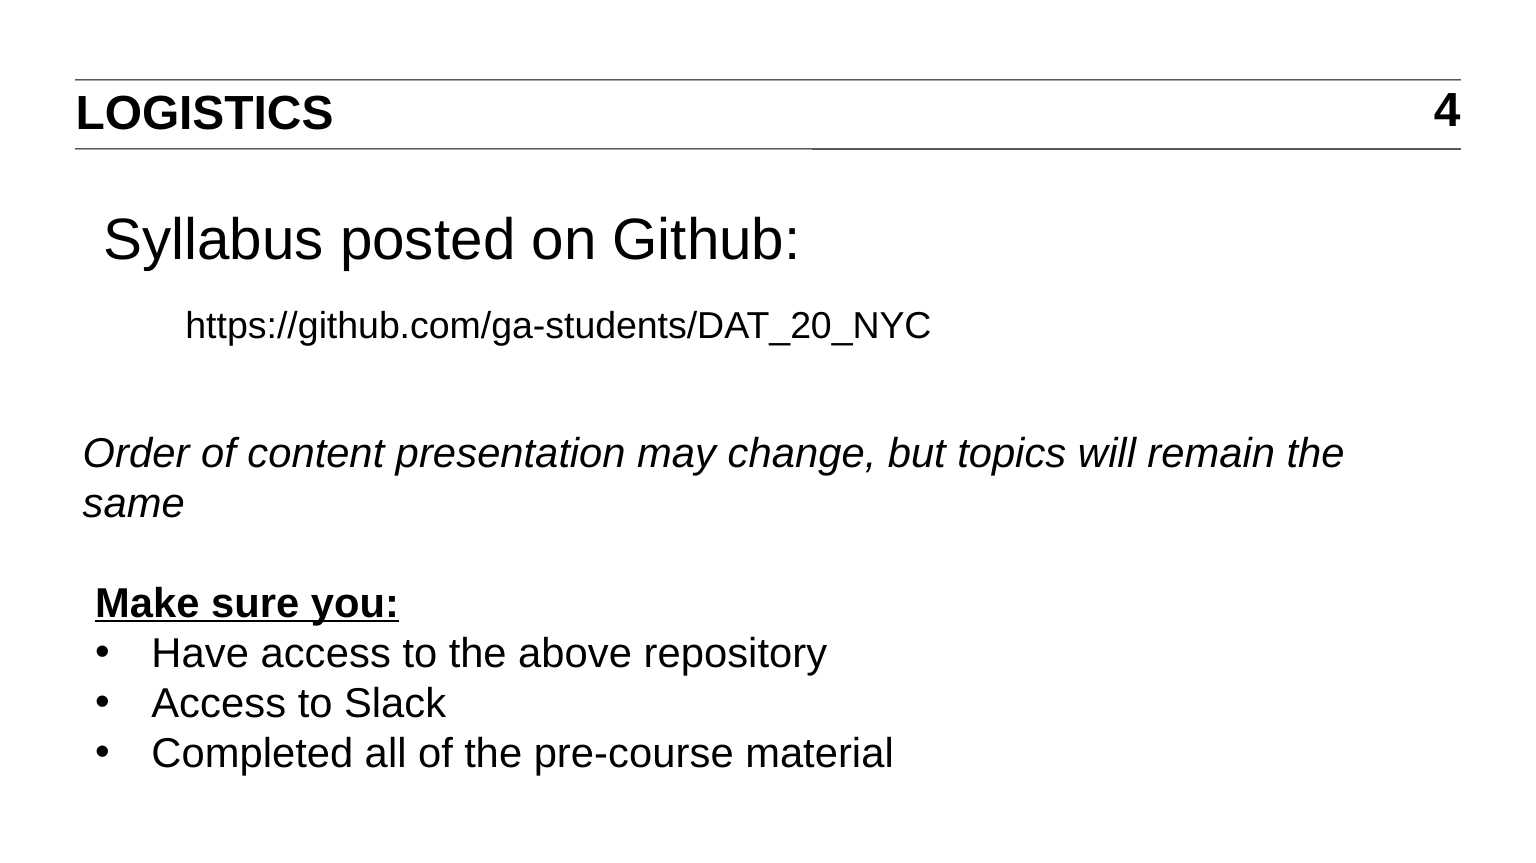

Logistics
4
Syllabus posted on Github:
https://github.com/ga-students/DAT_20_NYC
Order of content presentation may change, but topics will remain the same
Make sure you:
Have access to the above repository
Access to Slack
Completed all of the pre-course material